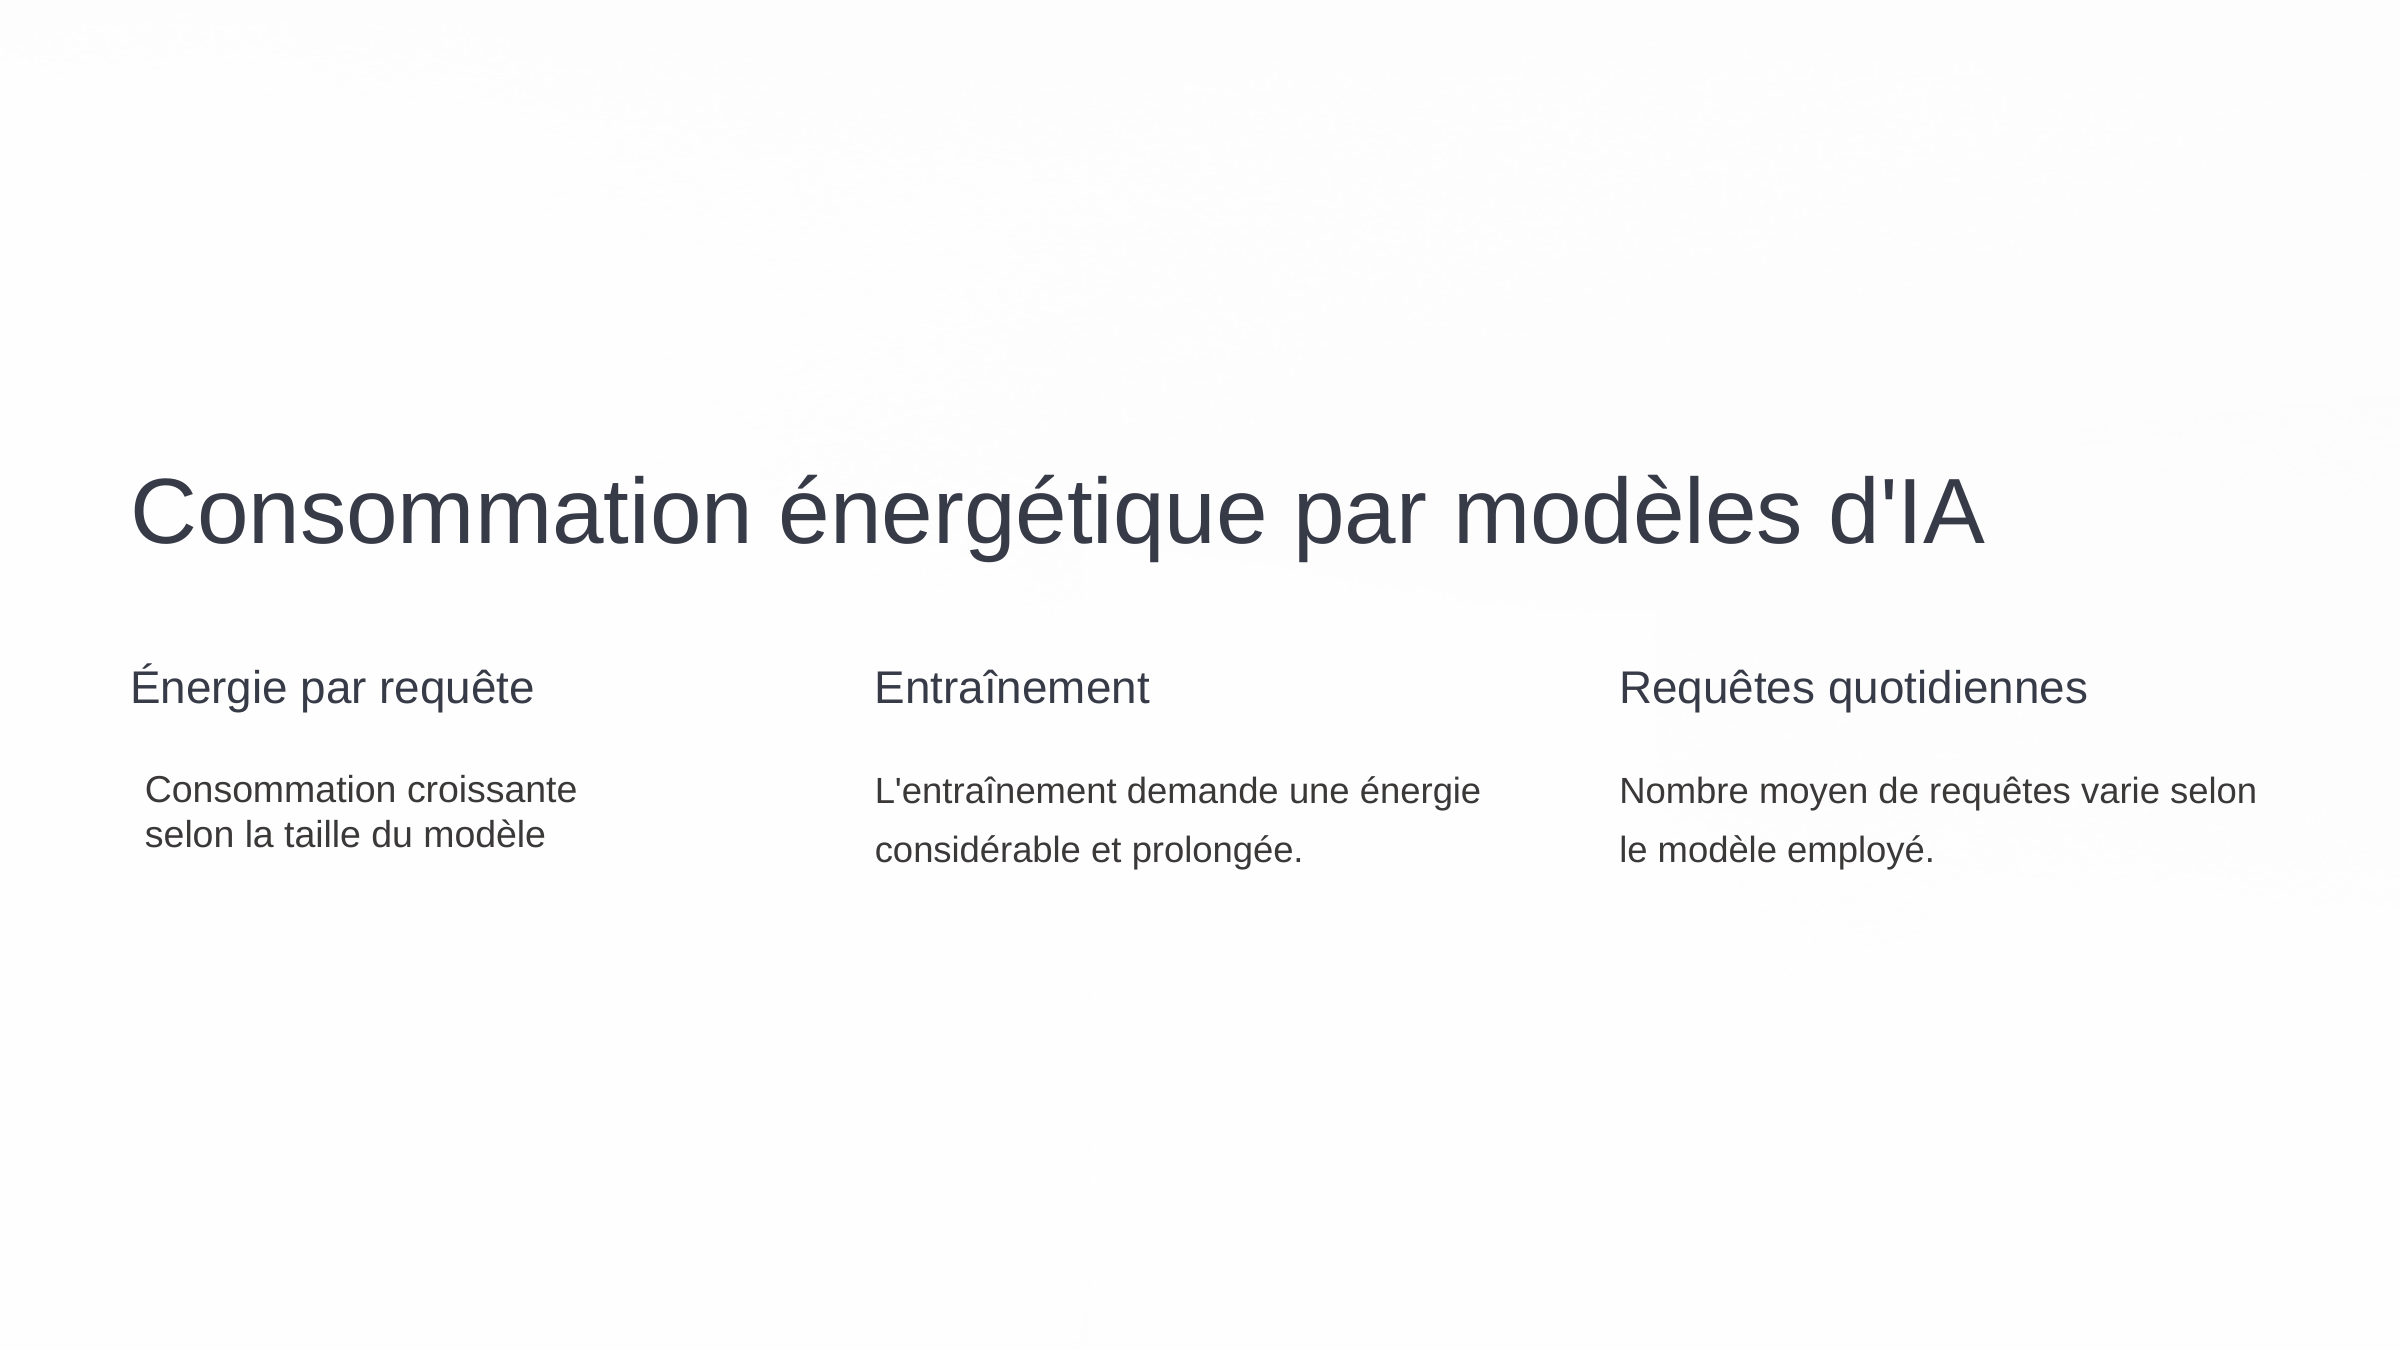

Consommation énergétique par modèles d'IA
Énergie par requête
Entraînement
Requêtes quotidiennes
L'entraînement demande une énergie considérable et prolongée.
Nombre moyen de requêtes varie selon le modèle employé.
Consommation croissante selon la taille du modèle